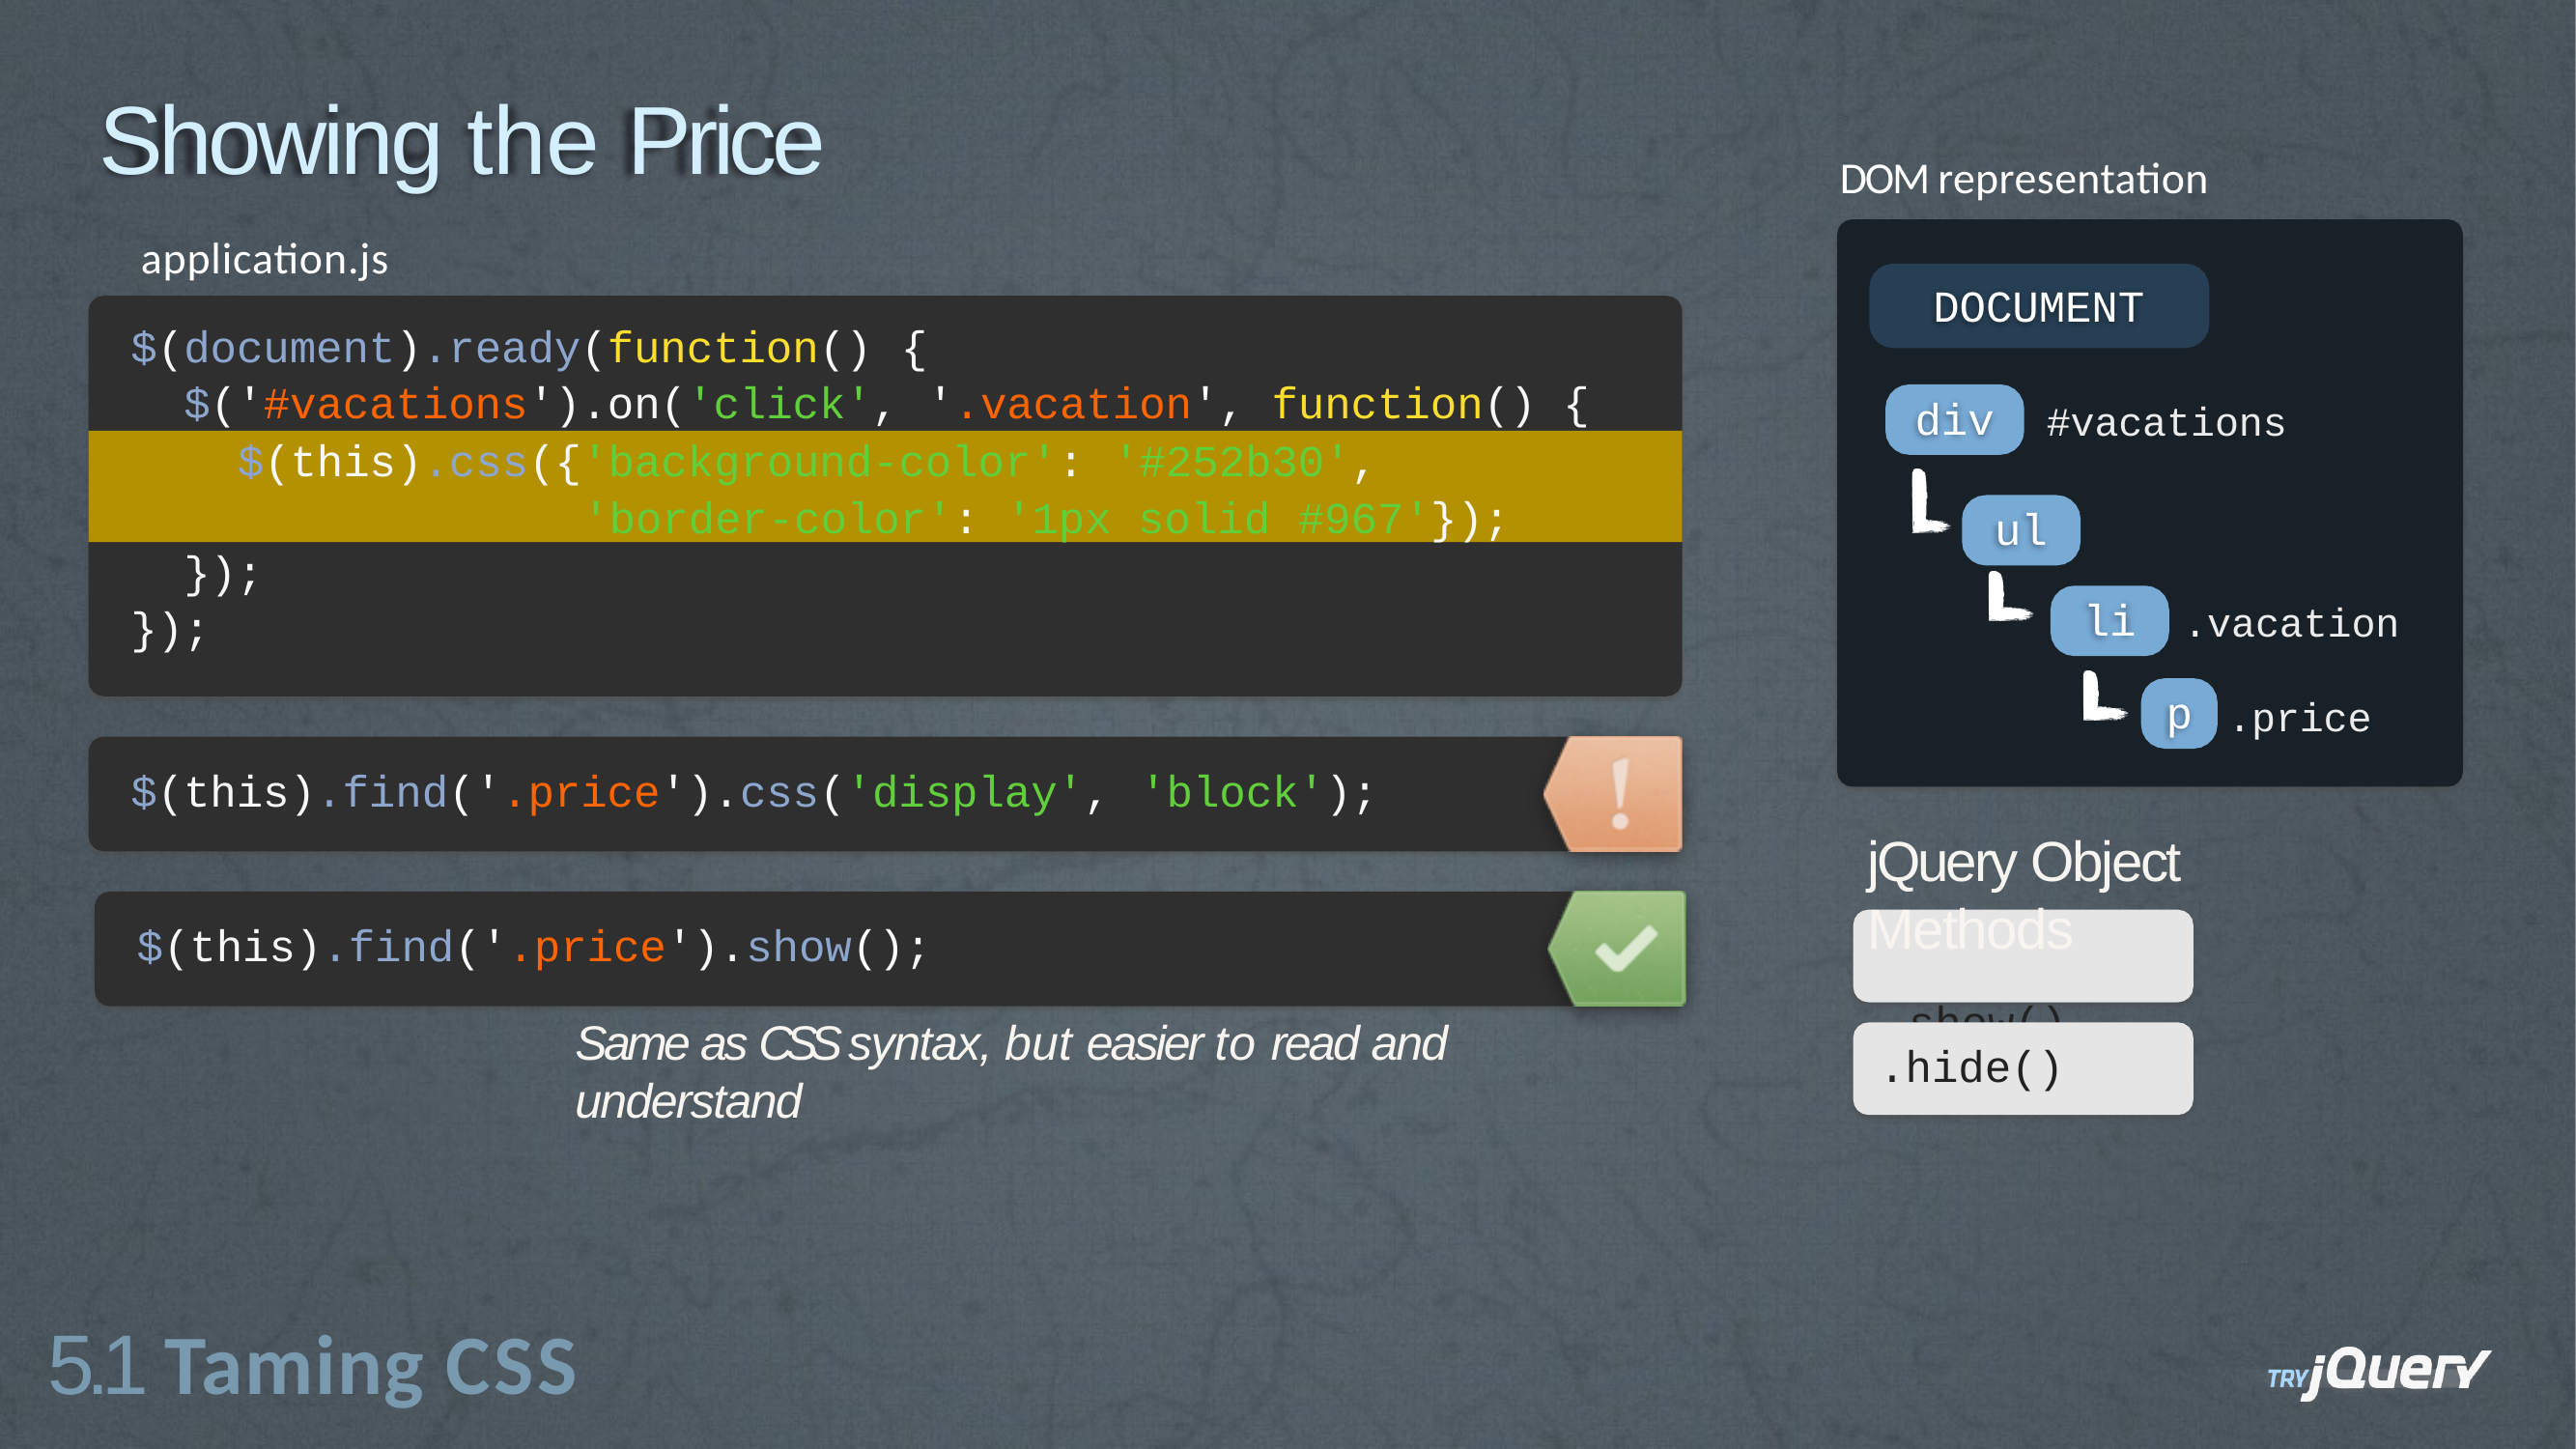

# Showing the Price

DOM representation

application.js
$(document).ready(function()
$('#vacations').on('click',

DOCUMENT

{
'.vacation', function() {

div
#vacations

$(this).css({'background-color': '#252b30',
'border-color': '1px solid #967'});

ul

});
});

li
.vacation

p
.price

$(this).find('.price').css('display',
'block');
jQuery Object Methods
.show()

$(this).find('.price').show();
Same as CSS syntax, but easier to read and understand

.hide()
5.1 Taming CSS